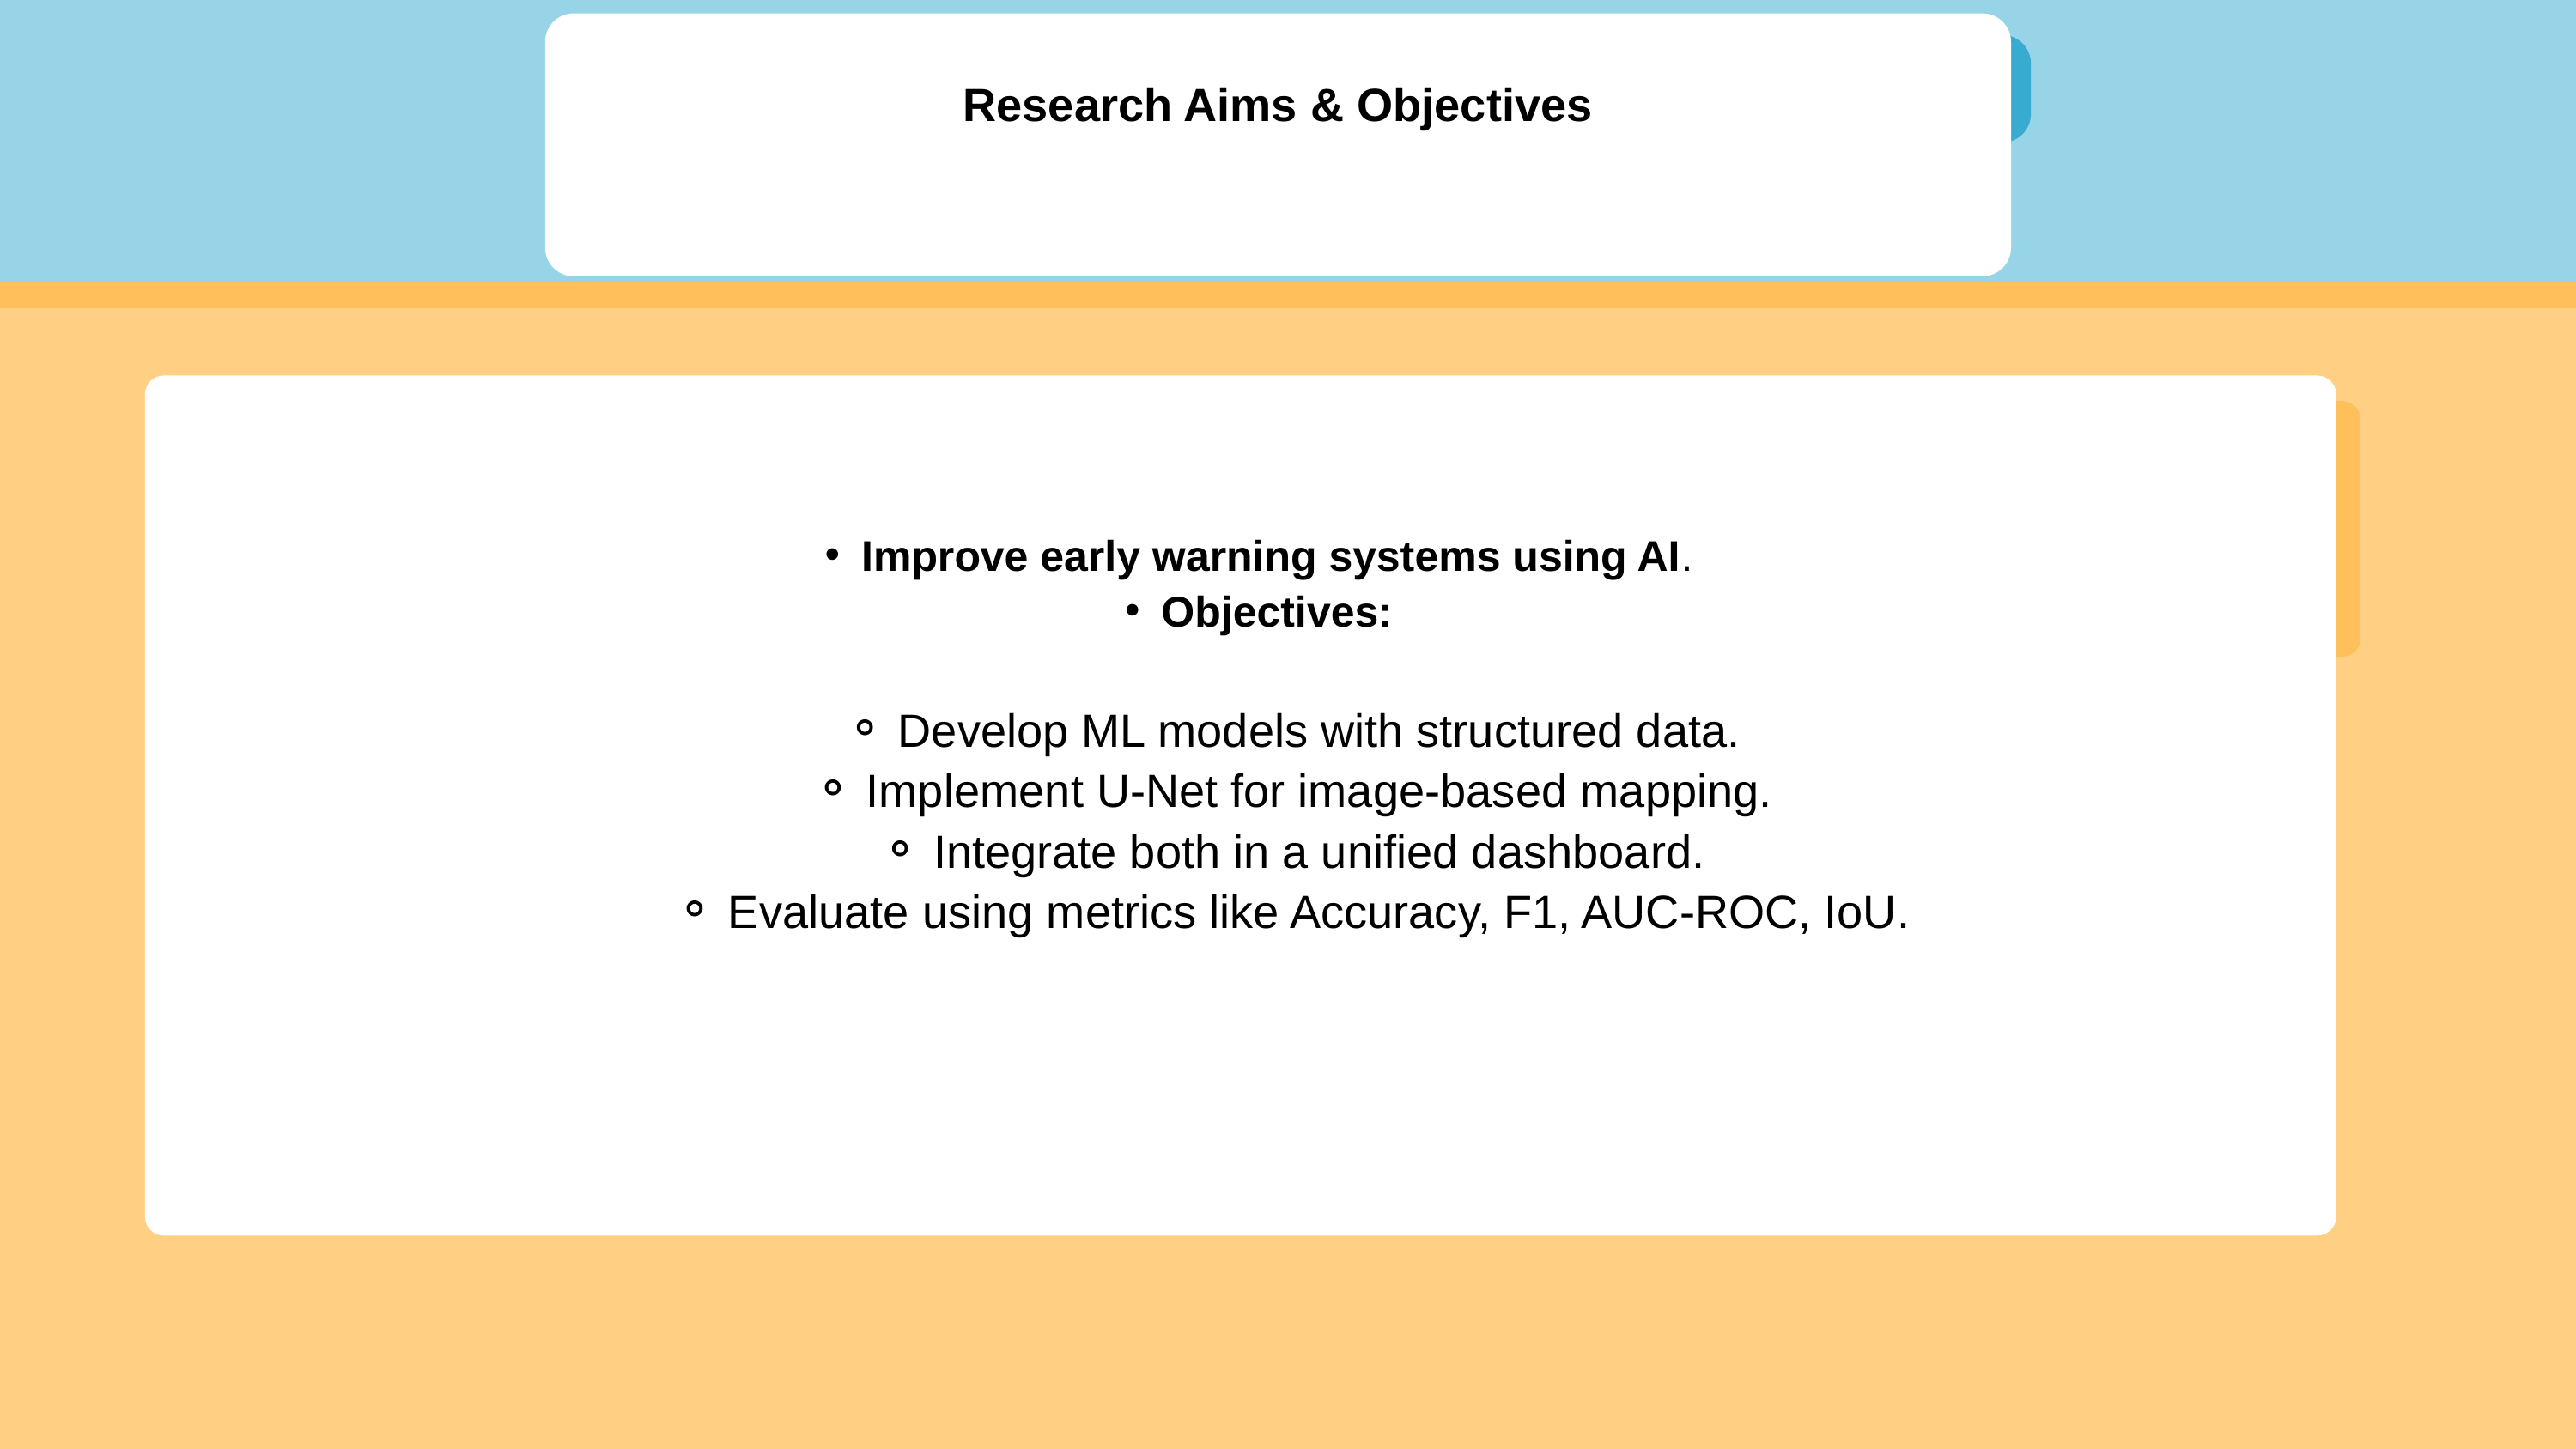

Research Aims & Objectives

Improve early warning systems using AI.
Objectives:

Develop ML models with structured data.
Implement U-Net for image-based mapping.
Integrate both in a unified dashboard.
Evaluate using metrics like Accuracy, F1, AUC-ROC, IoU.